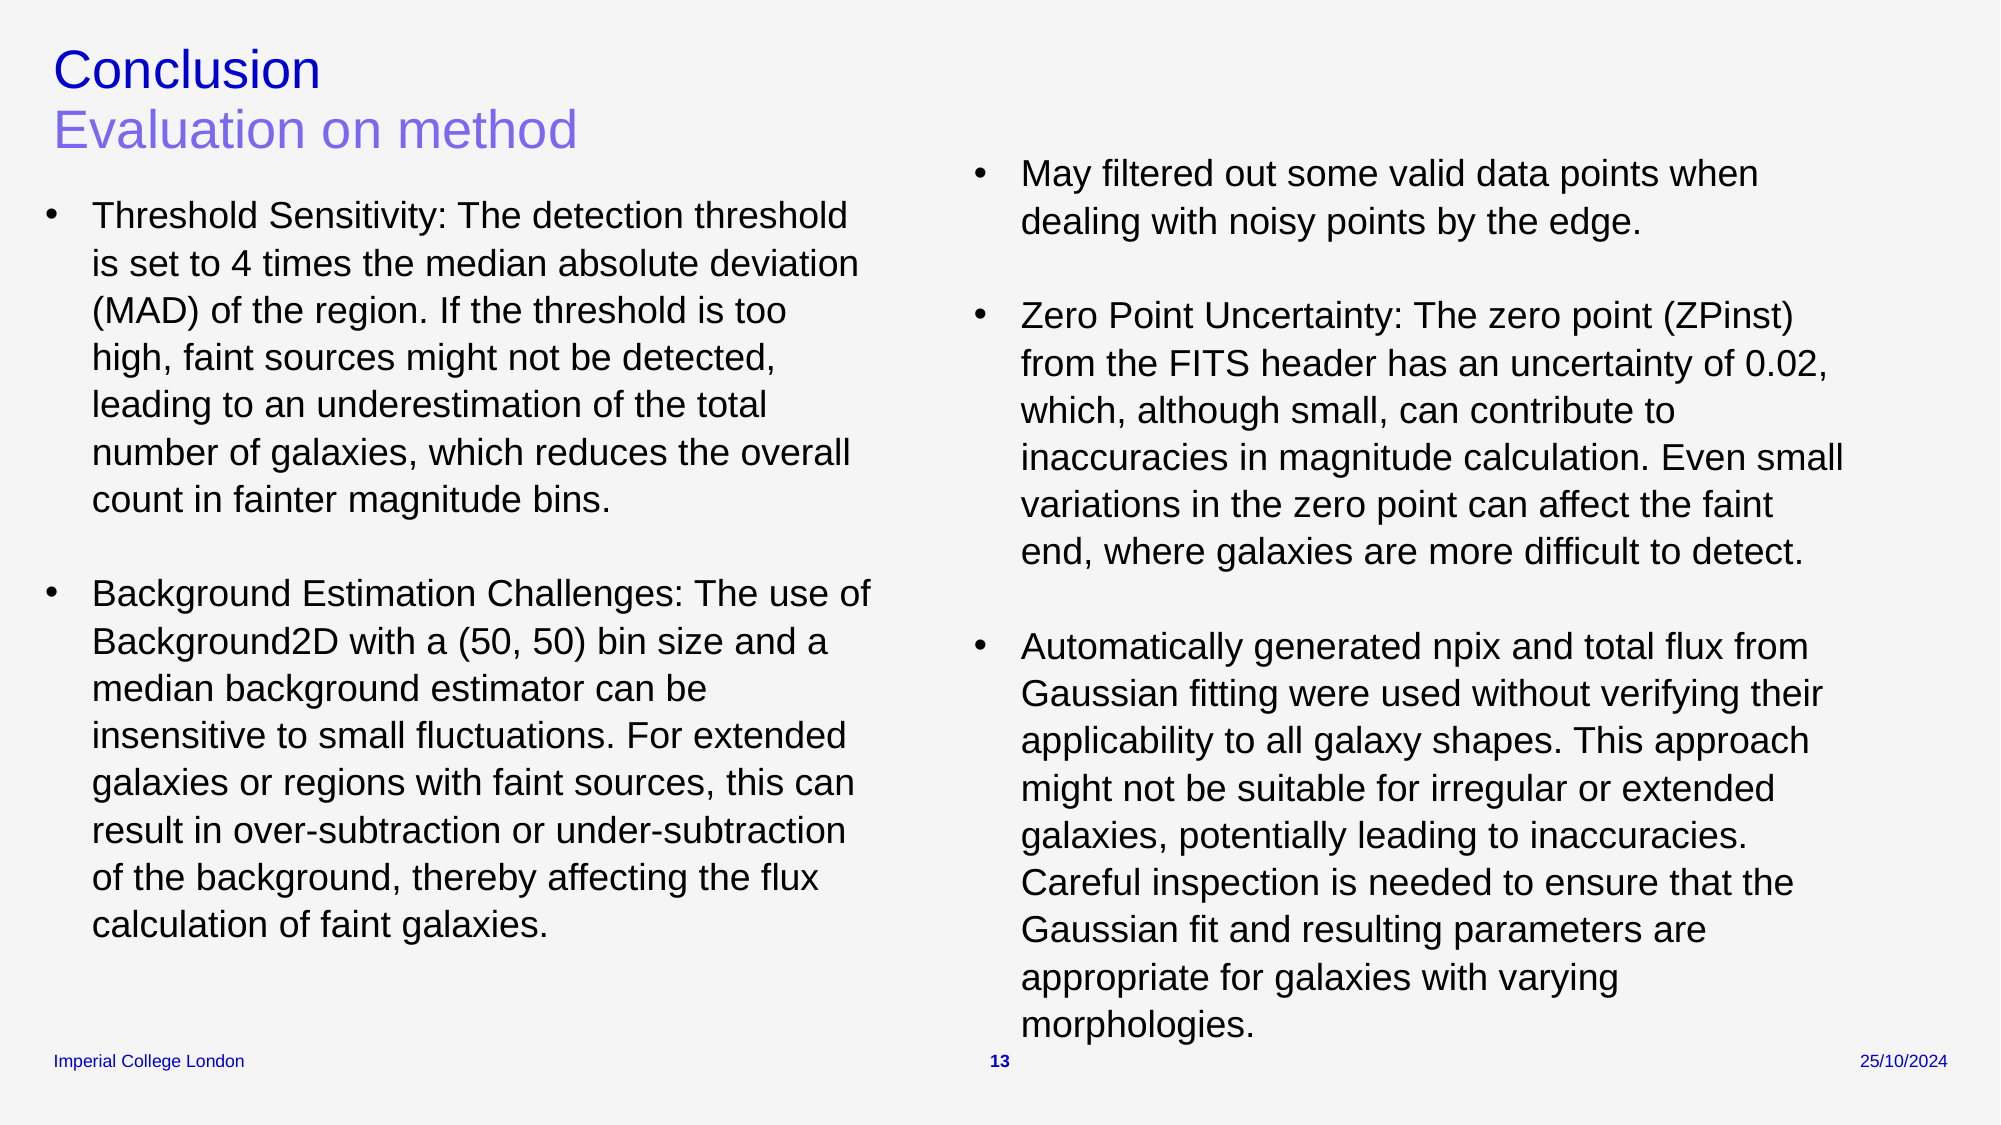

# Conclusion
Evaluation on method
May filtered out some valid data points when dealing with noisy points by the edge.

Zero Point Uncertainty: The zero point (ZPinst) from the FITS header has an uncertainty of 0.02, which, although small, can contribute to inaccuracies in magnitude calculation. Even small variations in the zero point can affect the faint end, where galaxies are more difficult to detect.

Automatically generated npix and total flux from Gaussian fitting were used without verifying their applicability to all galaxy shapes. This approach might not be suitable for irregular or extended galaxies, potentially leading to inaccuracies. Careful inspection is needed to ensure that the Gaussian fit and resulting parameters are appropriate for galaxies with varying morphologies.
Threshold Sensitivity: The detection threshold is set to 4 times the median absolute deviation (MAD) of the region. If the threshold is too high, faint sources might not be detected, leading to an underestimation of the total number of galaxies, which reduces the overall count in fainter magnitude bins.

Background Estimation Challenges: The use of Background2D with a (50, 50) bin size and a median background estimator can be insensitive to small fluctuations. For extended galaxies or regions with faint sources, this can result in over-subtraction or under-subtraction of the background, thereby affecting the flux calculation of faint galaxies.

13
25/10/2024